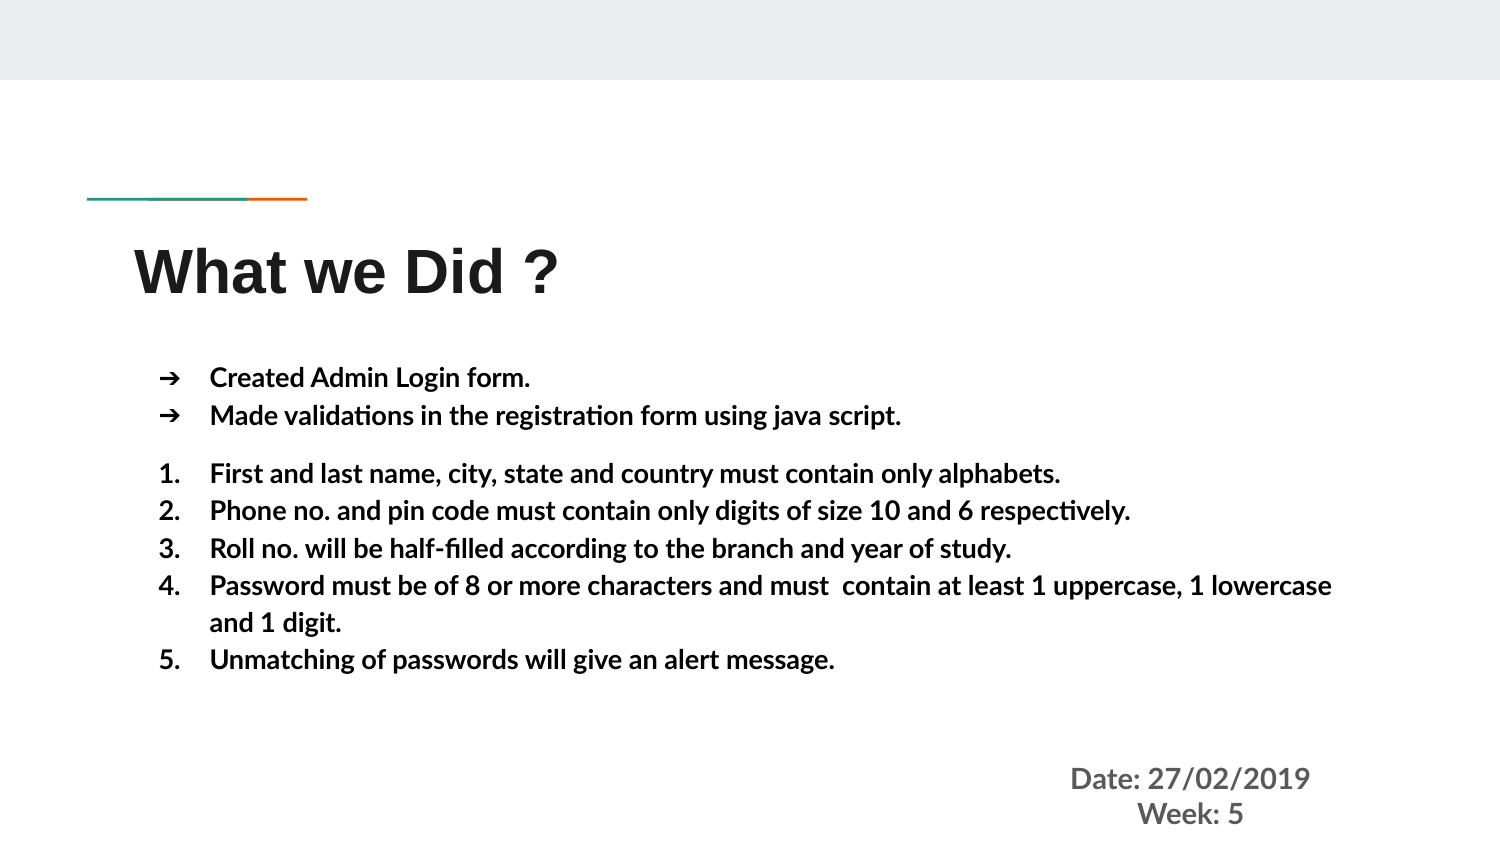

# What we Did ?

Created Admin Login form.
Made validations in the registration form using java script.
First and last name, city, state and country must contain only alphabets.
Phone no. and pin code must contain only digits of size 10 and 6 respectively.
Roll no. will be half-filled according to the branch and year of study.
Password must be of 8 or more characters and must  contain at least 1 uppercase, 1 lowercase and 1 digit.
Unmatching of passwords will give an alert message.

Date: 27/02/2019
Week: 5